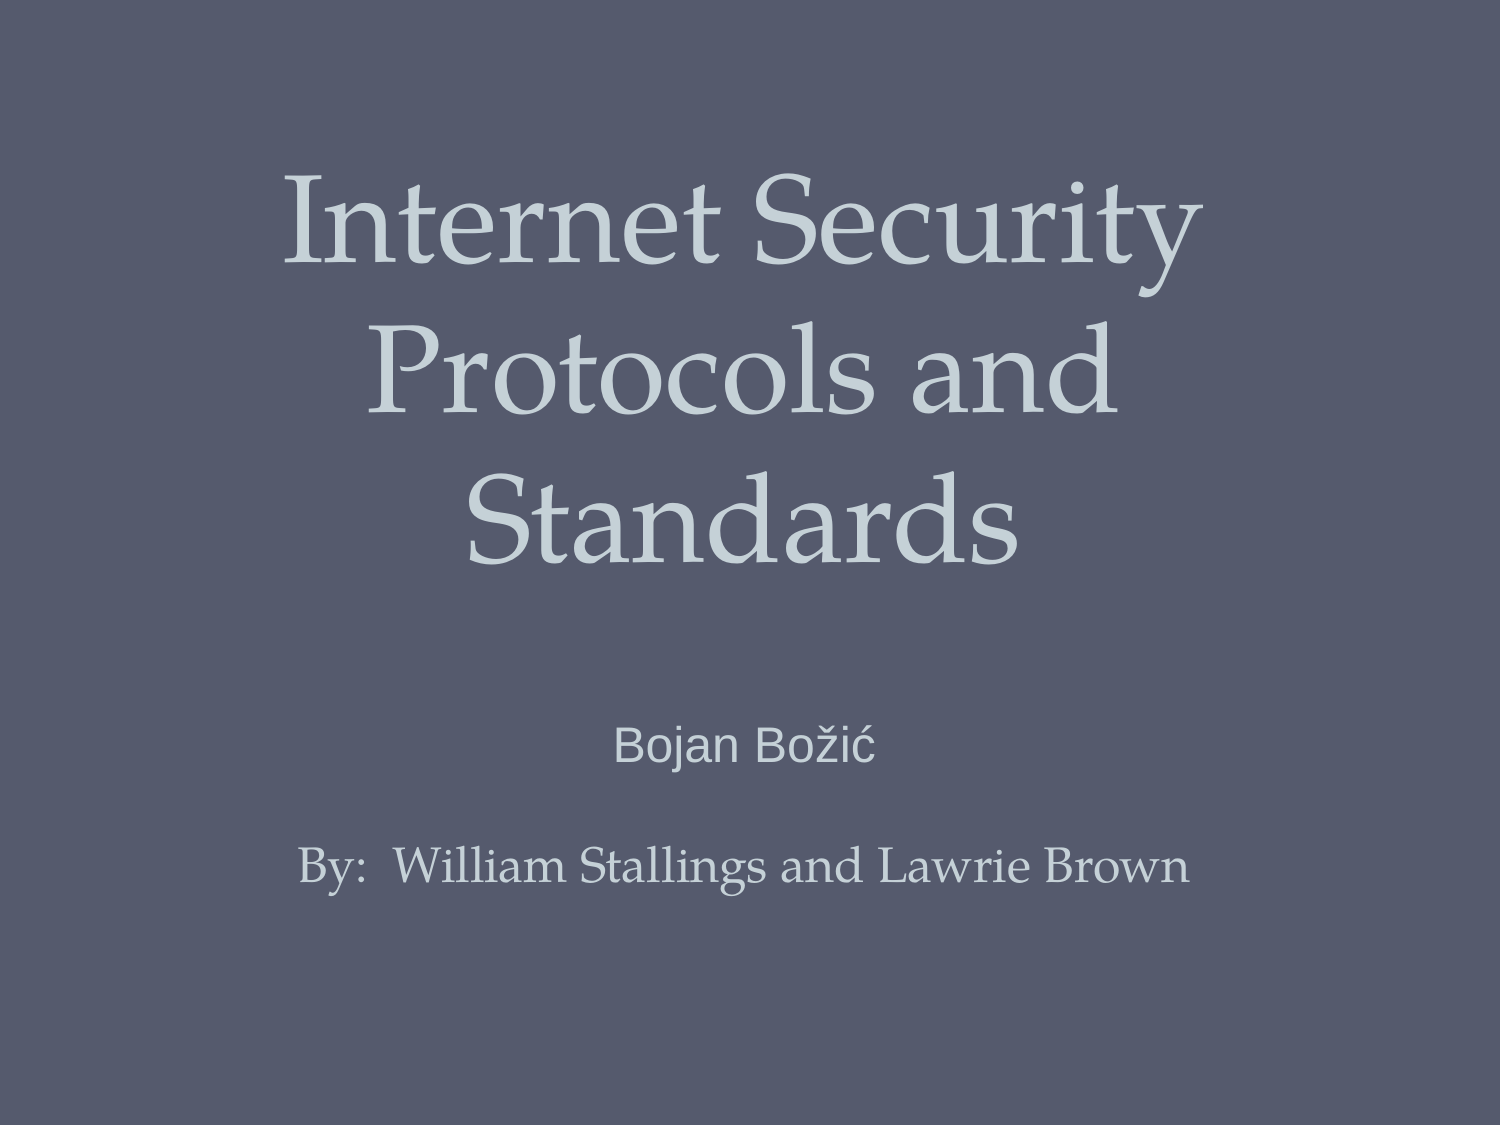

Internet Security Protocols and Standards

Bojan Božić

By:  William Stallings and Lawrie Brown